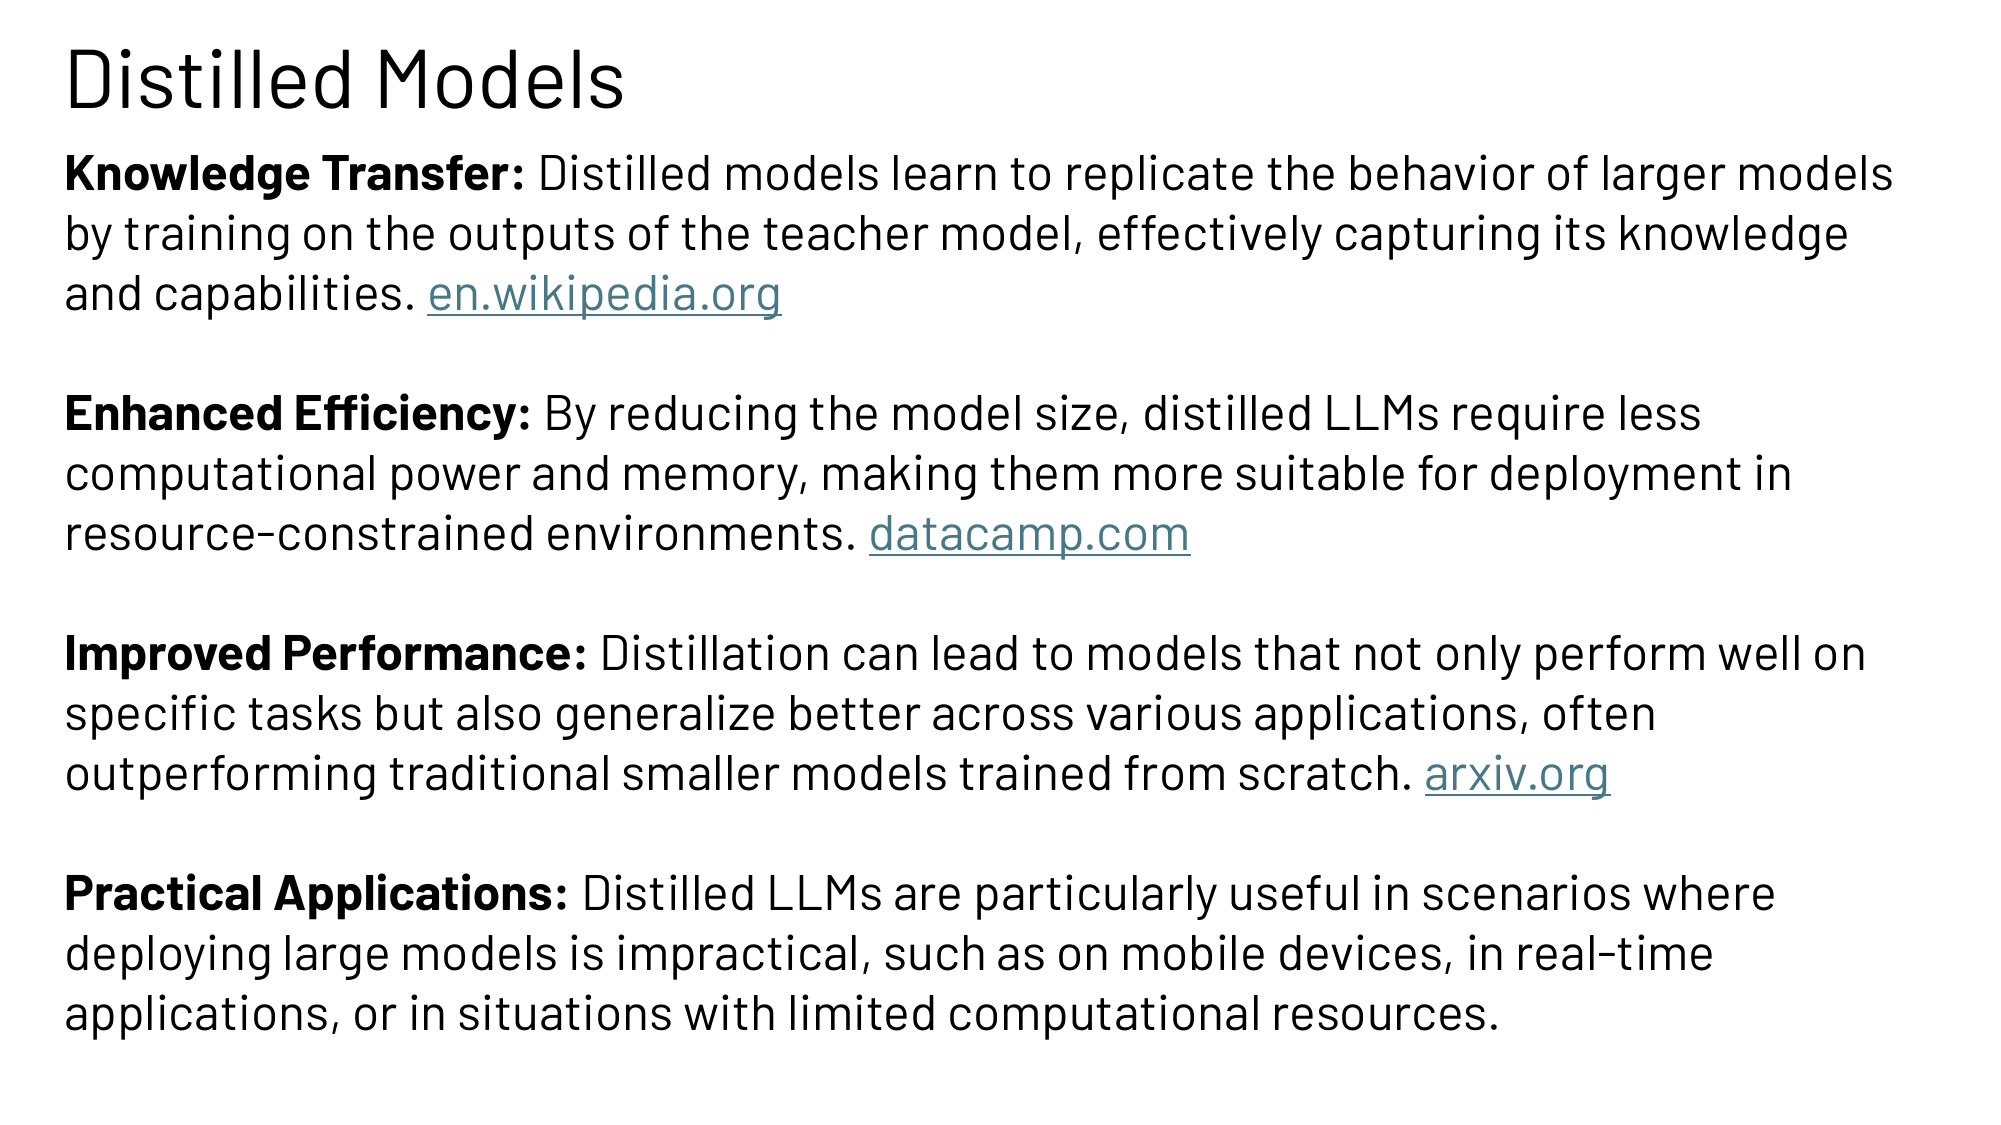

Distilled Models
Knowledge Transfer: Distilled models learn to replicate the behavior of larger models by training on the outputs of the teacher model, effectively capturing its knowledge and capabilities. en.wikipedia.org

Enhanced Efficiency: By reducing the model size, distilled LLMs require less computational power and memory, making them more suitable for deployment in resource-constrained environments. datacamp.com

Improved Performance: Distillation can lead to models that not only perform well on specific tasks but also generalize better across various applications, often outperforming traditional smaller models trained from scratch. arxiv.org

Practical Applications: Distilled LLMs are particularly useful in scenarios where deploying large models is impractical, such as on mobile devices, in real-time applications, or in situations with limited computational resources.